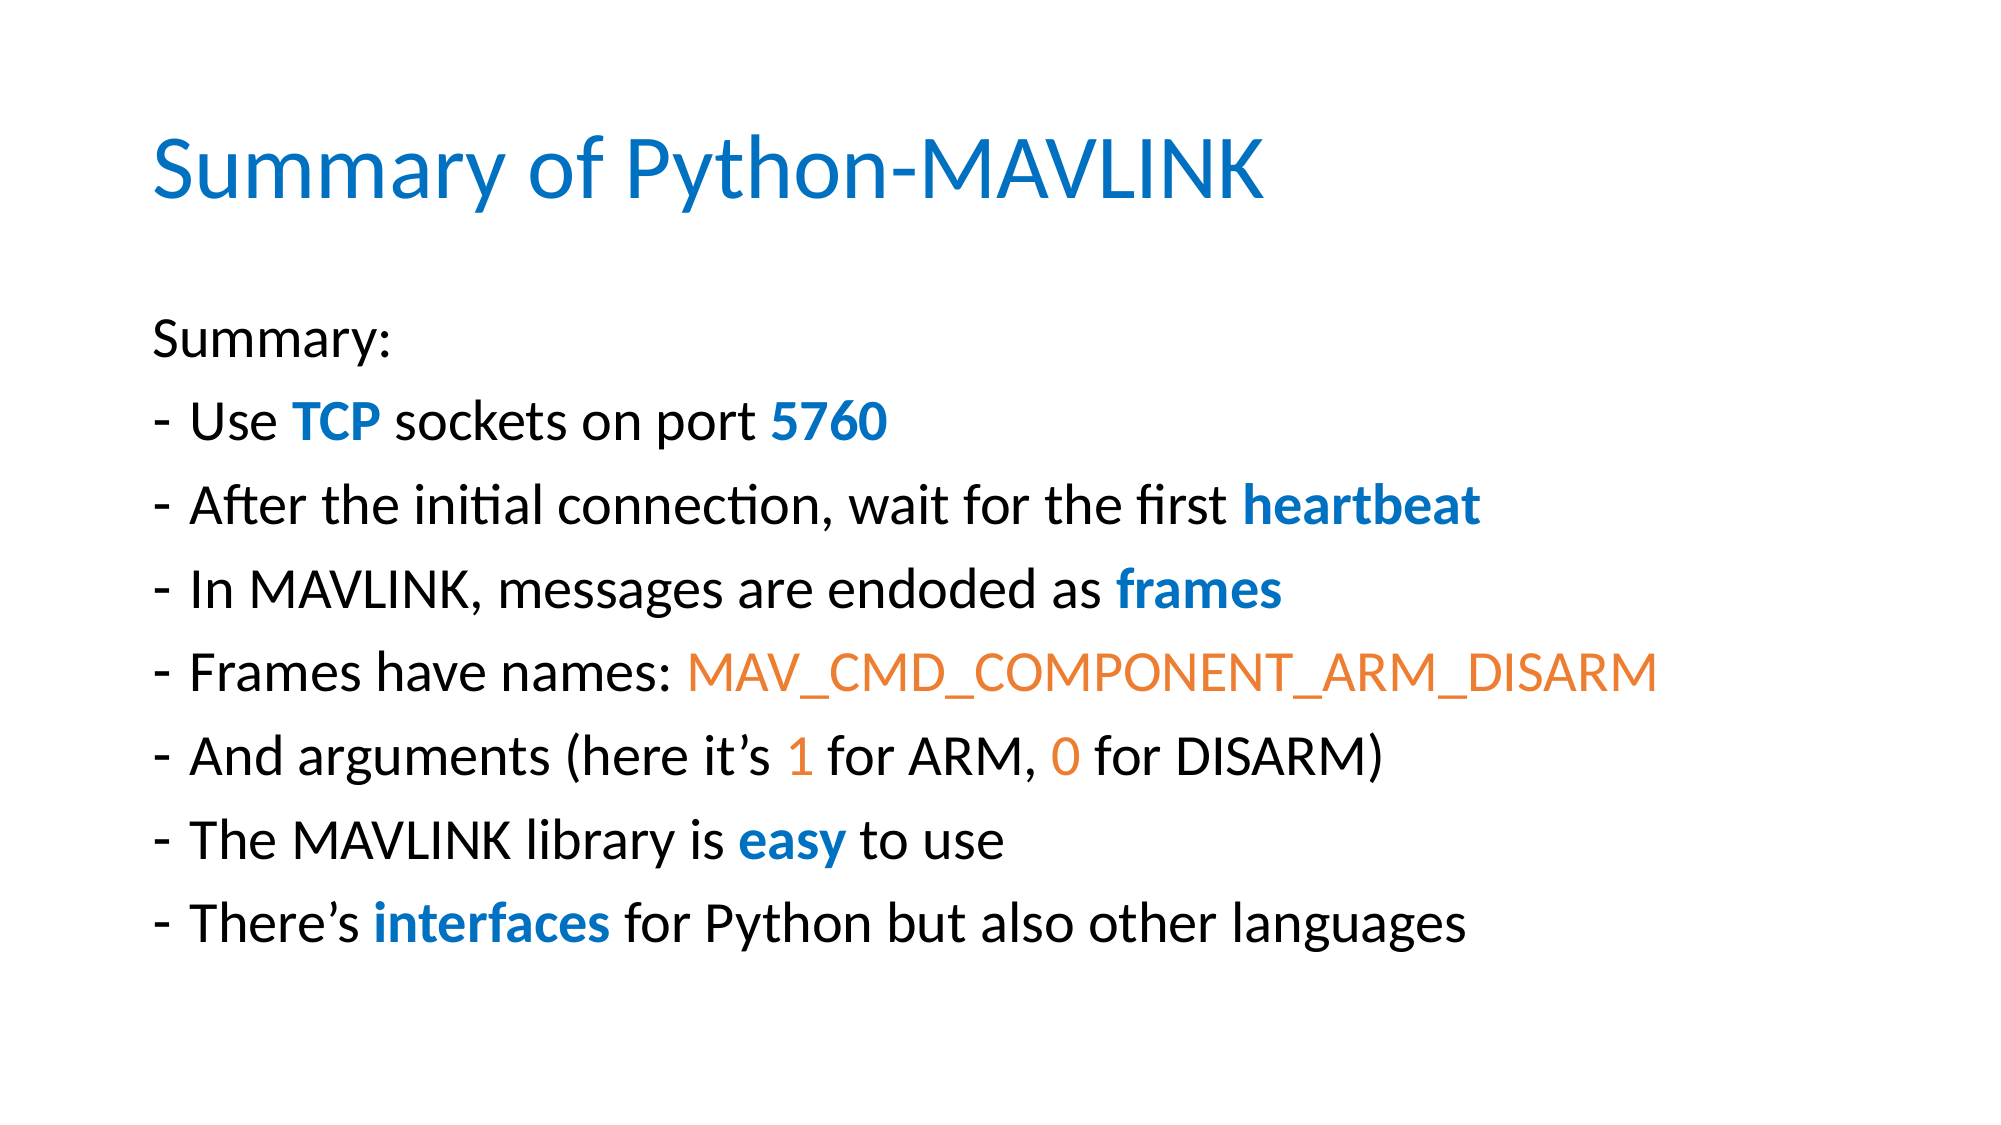

# Summary of Python-MAVLINK
Summary:
Use TCP sockets on port 5760
After the initial connection, wait for the first heartbeat
In MAVLINK, messages are endoded as frames
Frames have names: MAV_CMD_COMPONENT_ARM_DISARM
And arguments (here it’s 1 for ARM, 0 for DISARM)
The MAVLINK library is easy to use
There’s interfaces for Python but also other languages